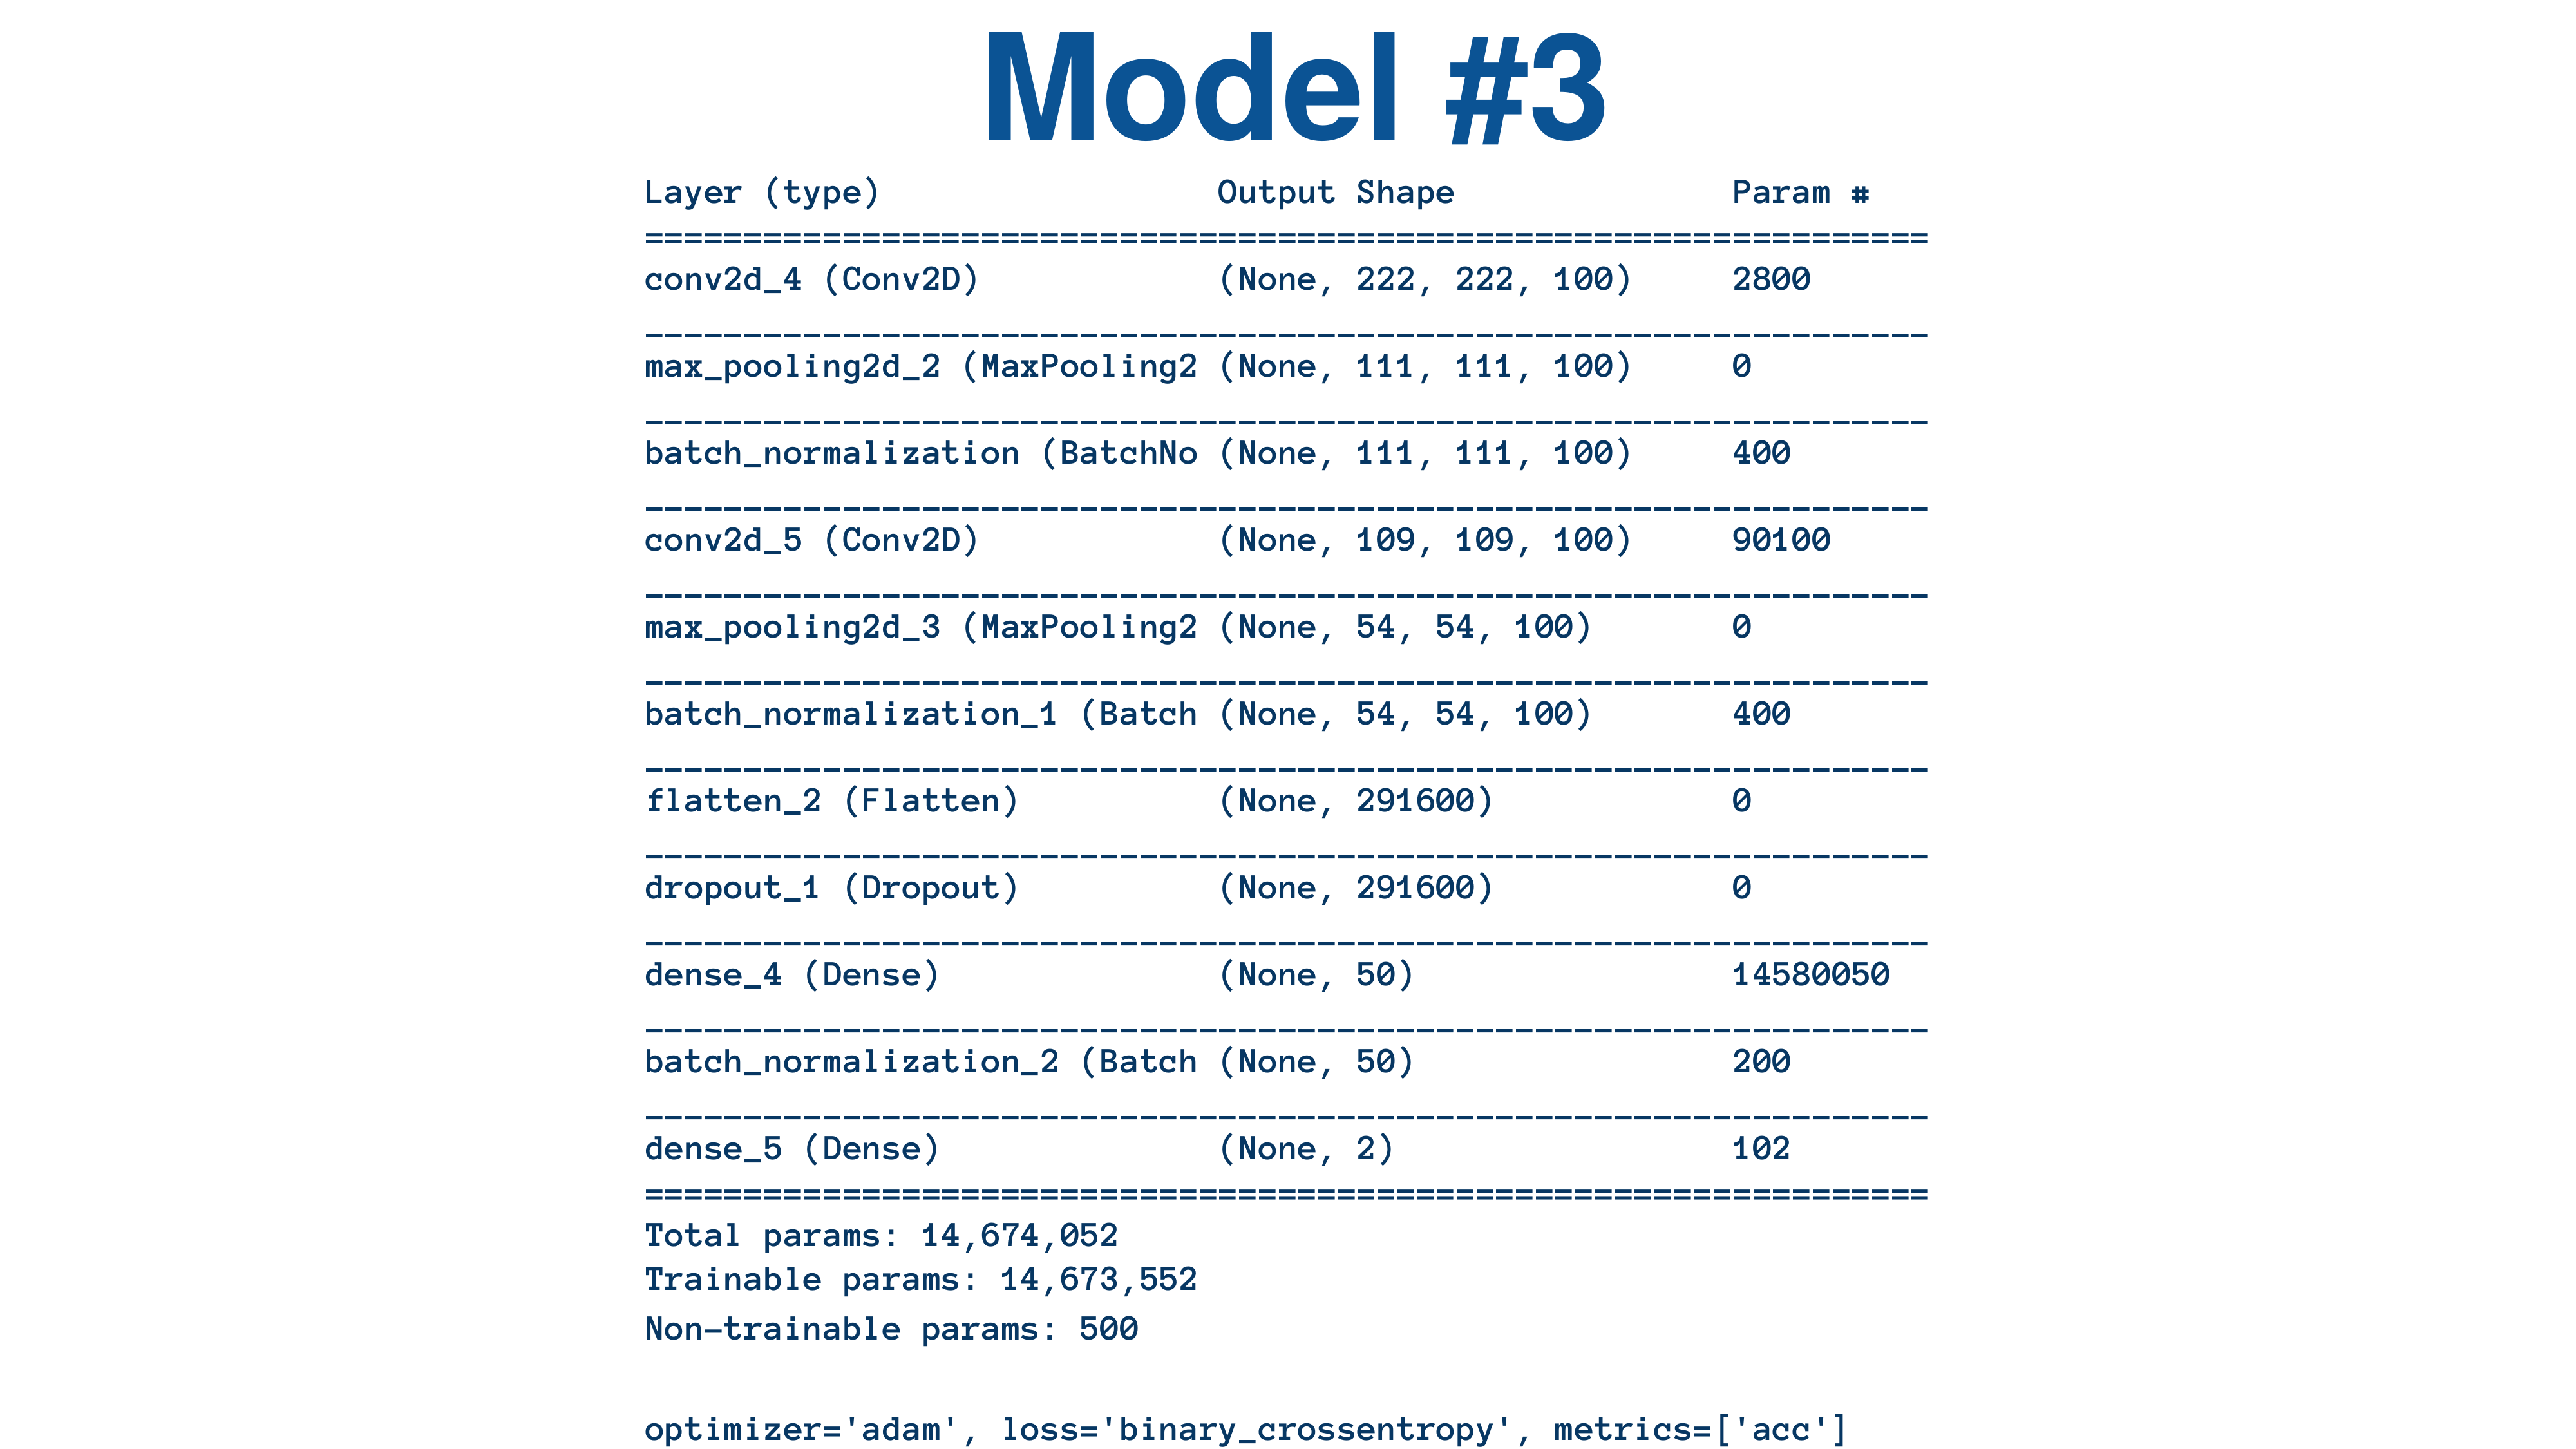

Model #3
Layer (type)                 Output Shape              Param #
=================================================================
conv2d_4 (Conv2D)            (None, 222, 222, 100)     2800
_________________________________________________________________
max_pooling2d_2 (MaxPooling2 (None, 111, 111, 100)     0
_________________________________________________________________
batch_normalization (BatchNo (None, 111, 111, 100)     400
_________________________________________________________________
conv2d_5 (Conv2D)            (None, 109, 109, 100)     90100
_________________________________________________________________
max_pooling2d_3 (MaxPooling2 (None, 54, 54, 100)       0
_________________________________________________________________
batch_normalization_1 (Batch (None, 54, 54, 100)       400
_________________________________________________________________
flatten_2 (Flatten)          (None, 291600)            0
_________________________________________________________________
dropout_1 (Dropout)          (None, 291600)            0
_________________________________________________________________
dense_4 (Dense)              (None, 50)                14580050
_________________________________________________________________
batch_normalization_2 (Batch (None, 50)                200
_________________________________________________________________
dense_5 (Dense)              (None, 2)                 102
=================================================================
Total params: 14,674,052
Trainable params: 14,673,552
Non-trainable params: 500

optimizer='adam', loss='binary_crossentropy', metrics=['acc']